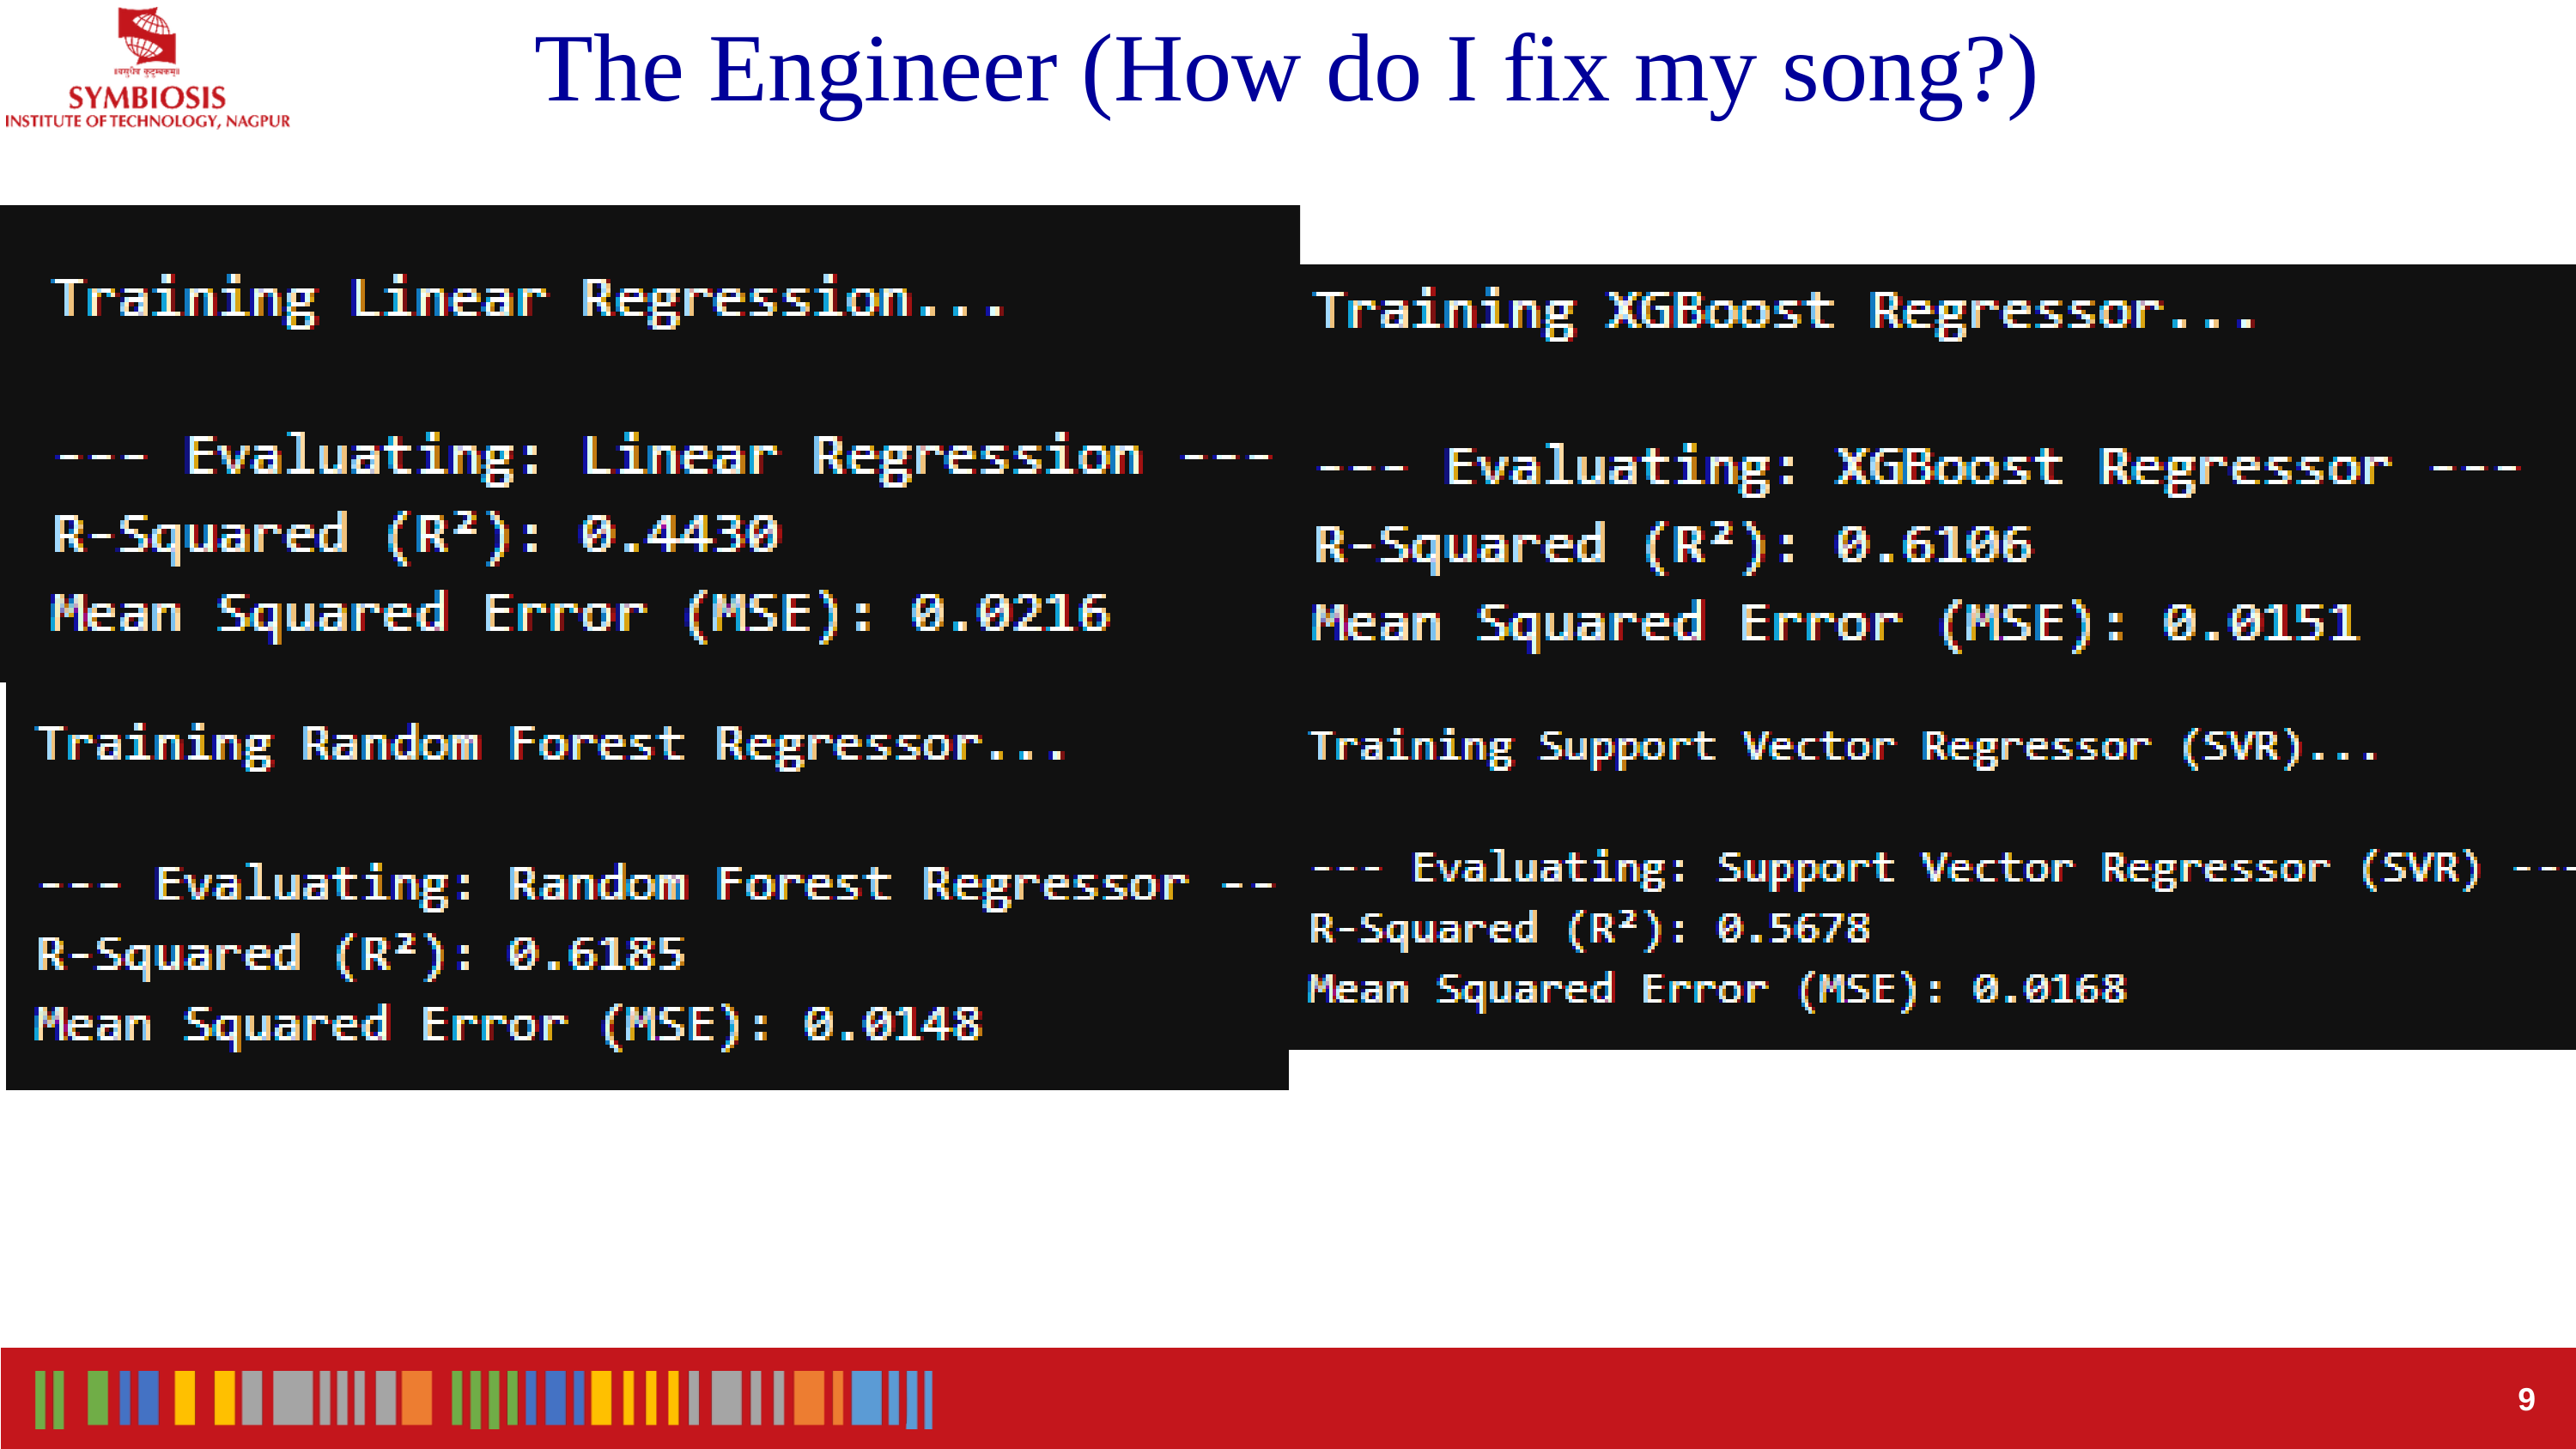

The Engineer (How do I fix my song?)

9